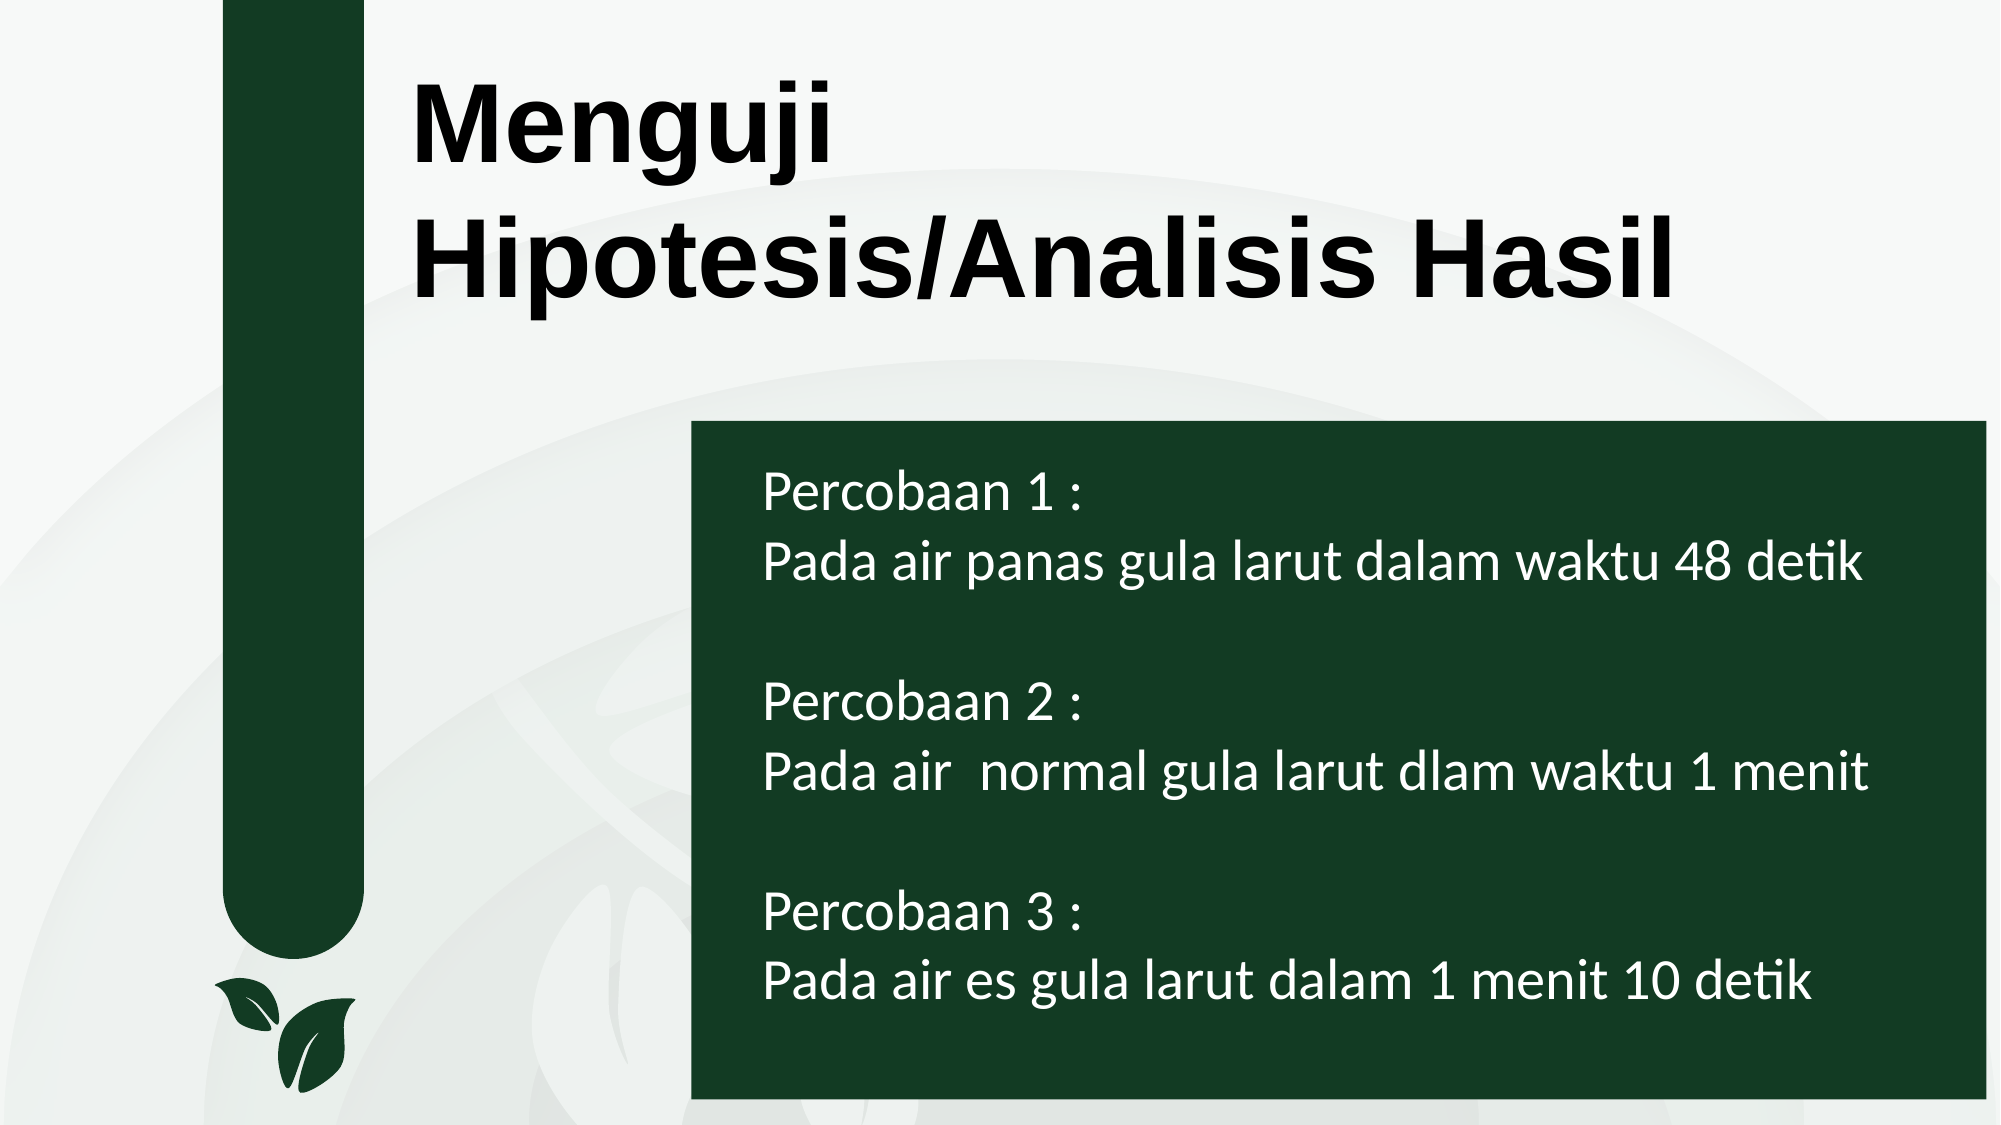

Menguji
Hipotesis/Analisis Hasil

Percobaan 1 :
Pada air panas gula larut dalam waktu 48 detik

Percobaan 2 :
Pada air  normal gula larut dlam waktu 1 menit

Percobaan 3 :
Pada air es gula larut dalam 1 menit 10 detik